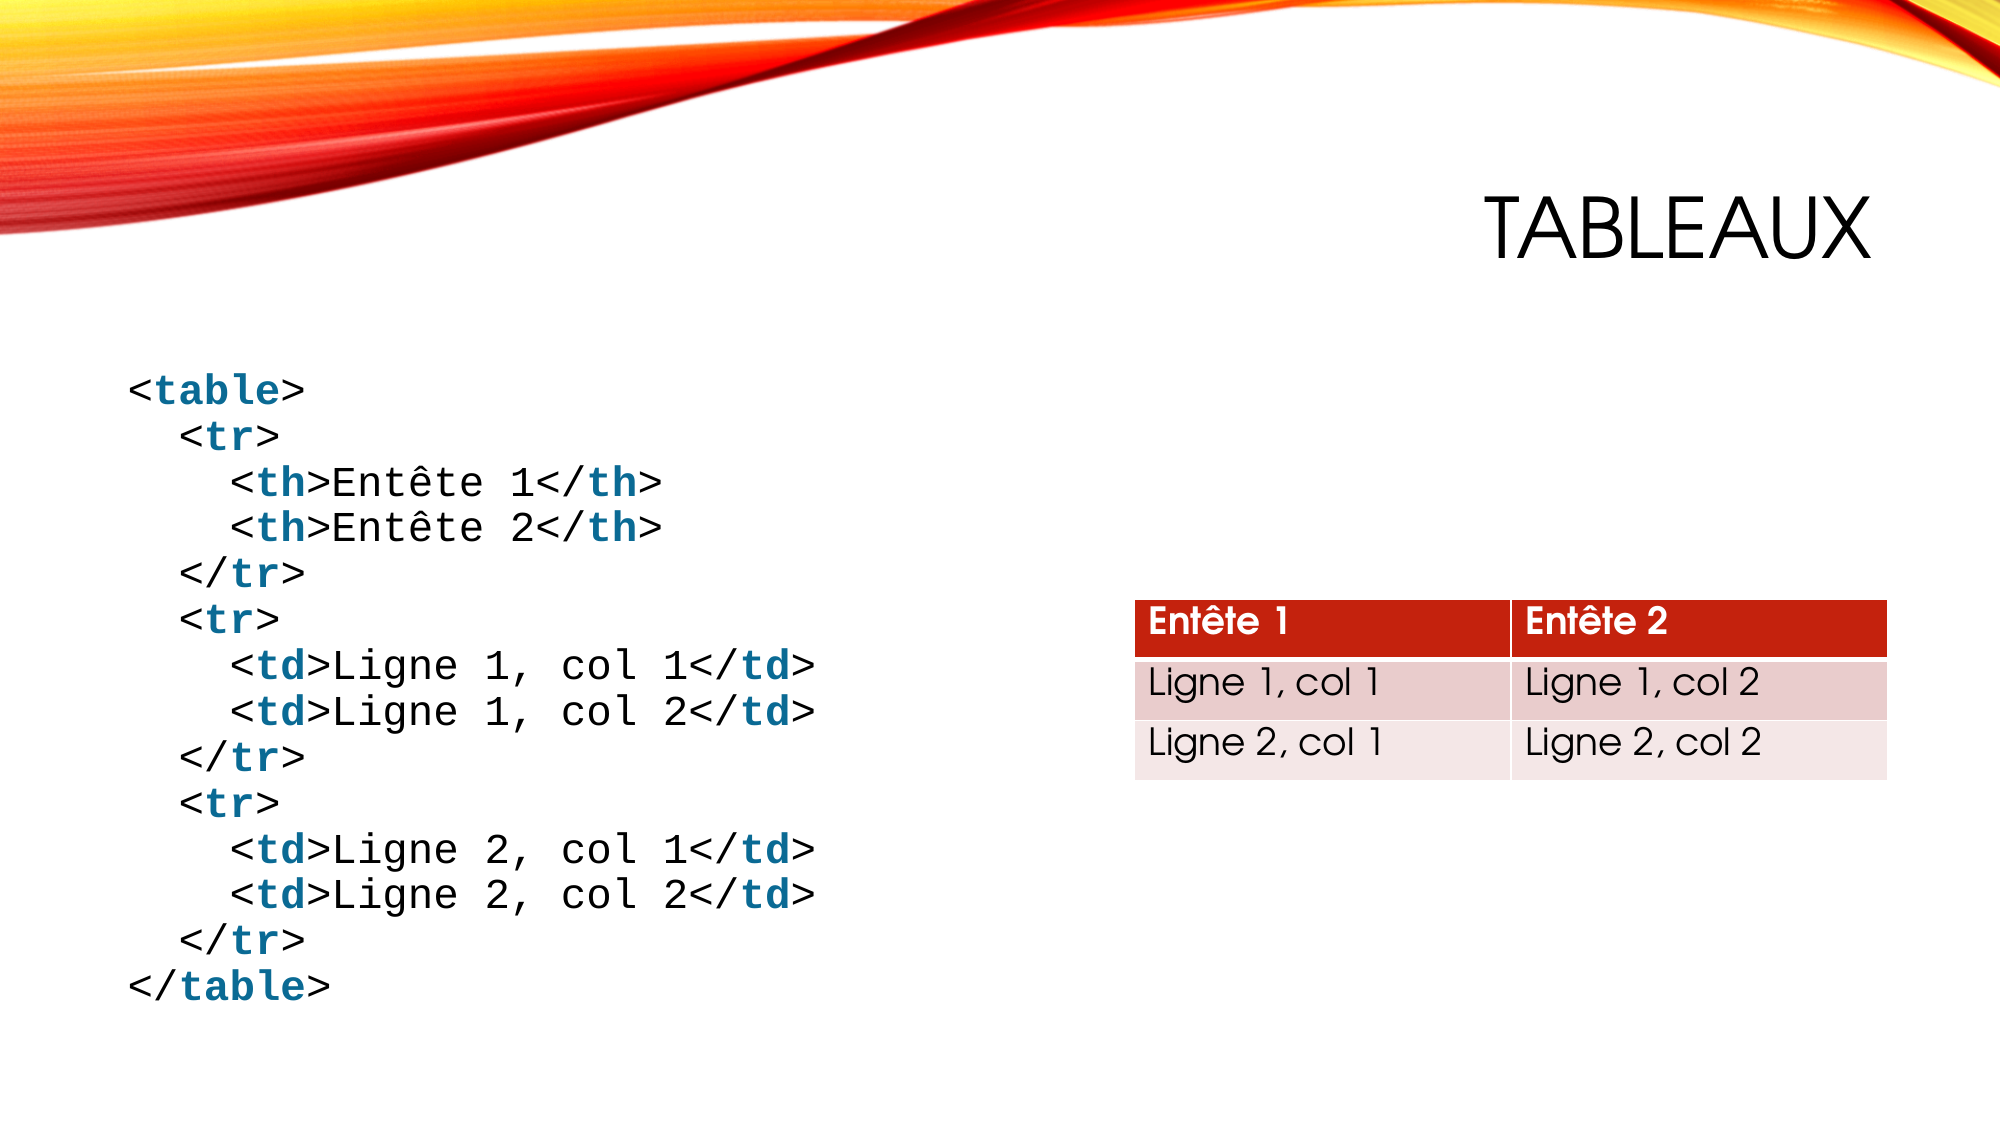

# Tableaux
<table>
  <tr>
    <th>Entête 1</th>
    <th>Entête 2</th>
  </tr>
  <tr>
    <td>Ligne 1, col 1</td>
    <td>Ligne 1, col 2</td>
  </tr>
  <tr>
    <td>Ligne 2, col 1</td>
    <td>Ligne 2, col 2</td>
  </tr>
</table>
| Entête 1 | Entête 2 |
| --- | --- |
| Ligne 1, col 1 | Ligne 1, col 2 |
| Ligne 2, col 1 | Ligne 2, col 2 |